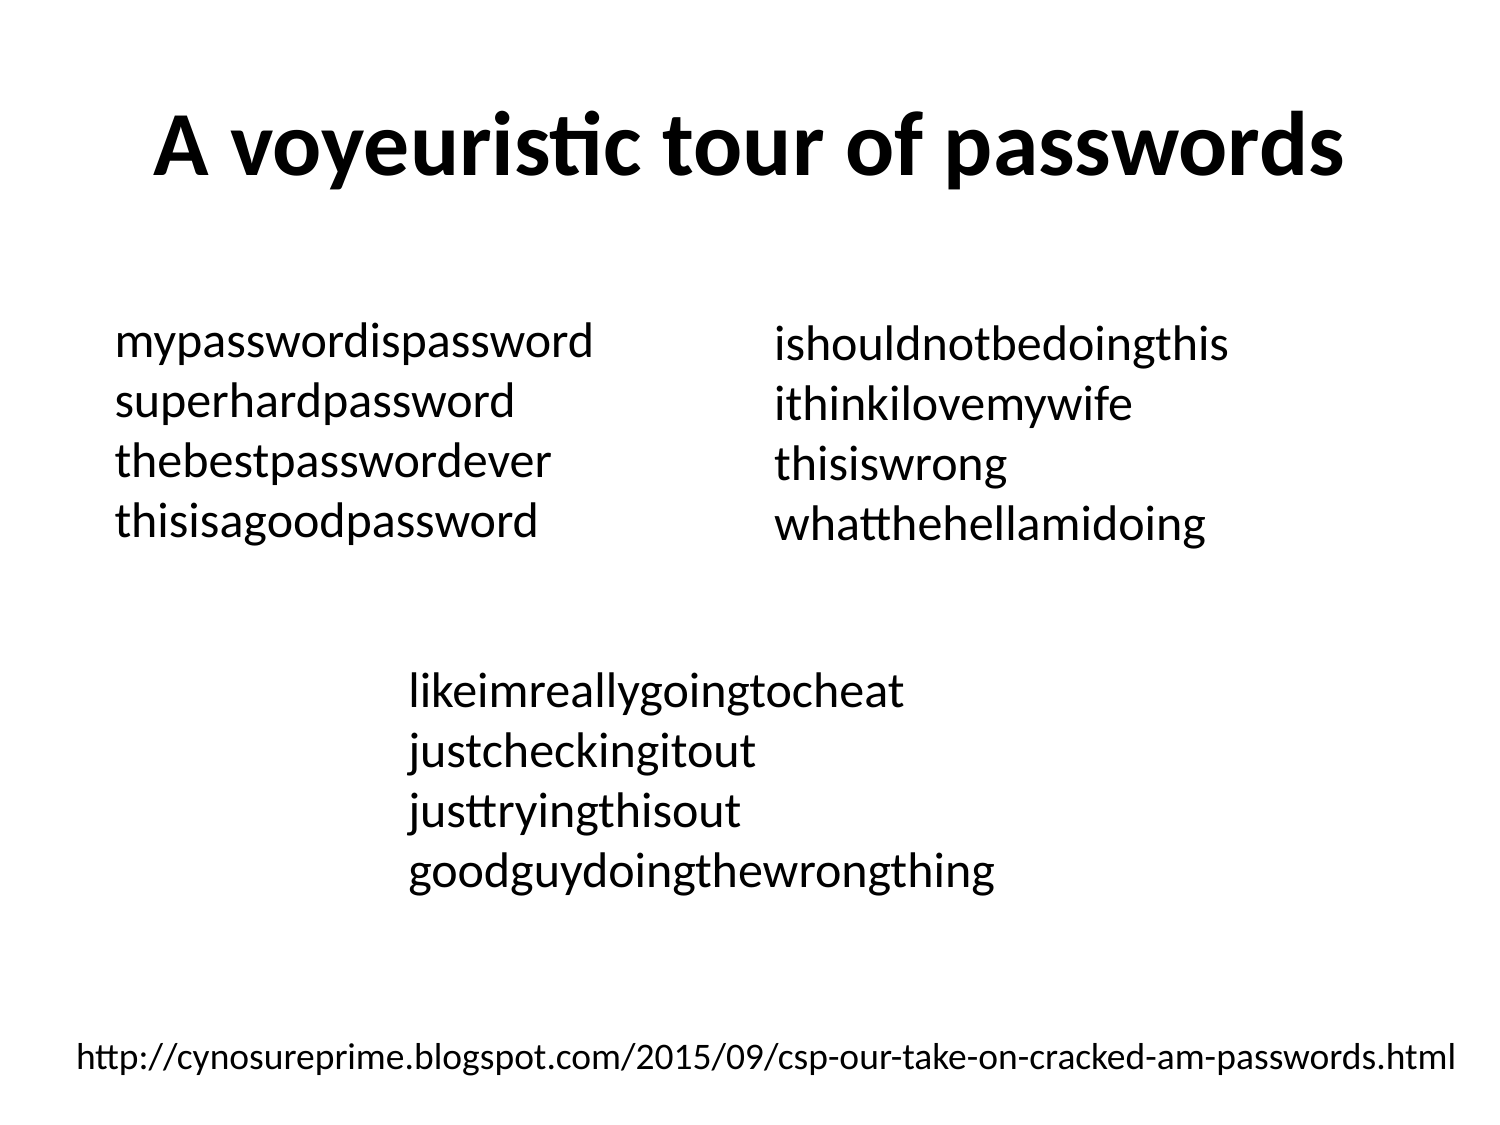

# A voyeuristic tour of passwords
mypasswordispassword
superhardpassword
thebestpasswordever
thisisagoodpassword
ishouldnotbedoingthis
ithinkilovemywife
thisiswrong
whatthehellamidoing
likeimreallygoingtocheat
justcheckingitout
justtryingthisout
goodguydoingthewrongthing
http://cynosureprime.blogspot.com/2015/09/csp-our-take-on-cracked-am-passwords.html